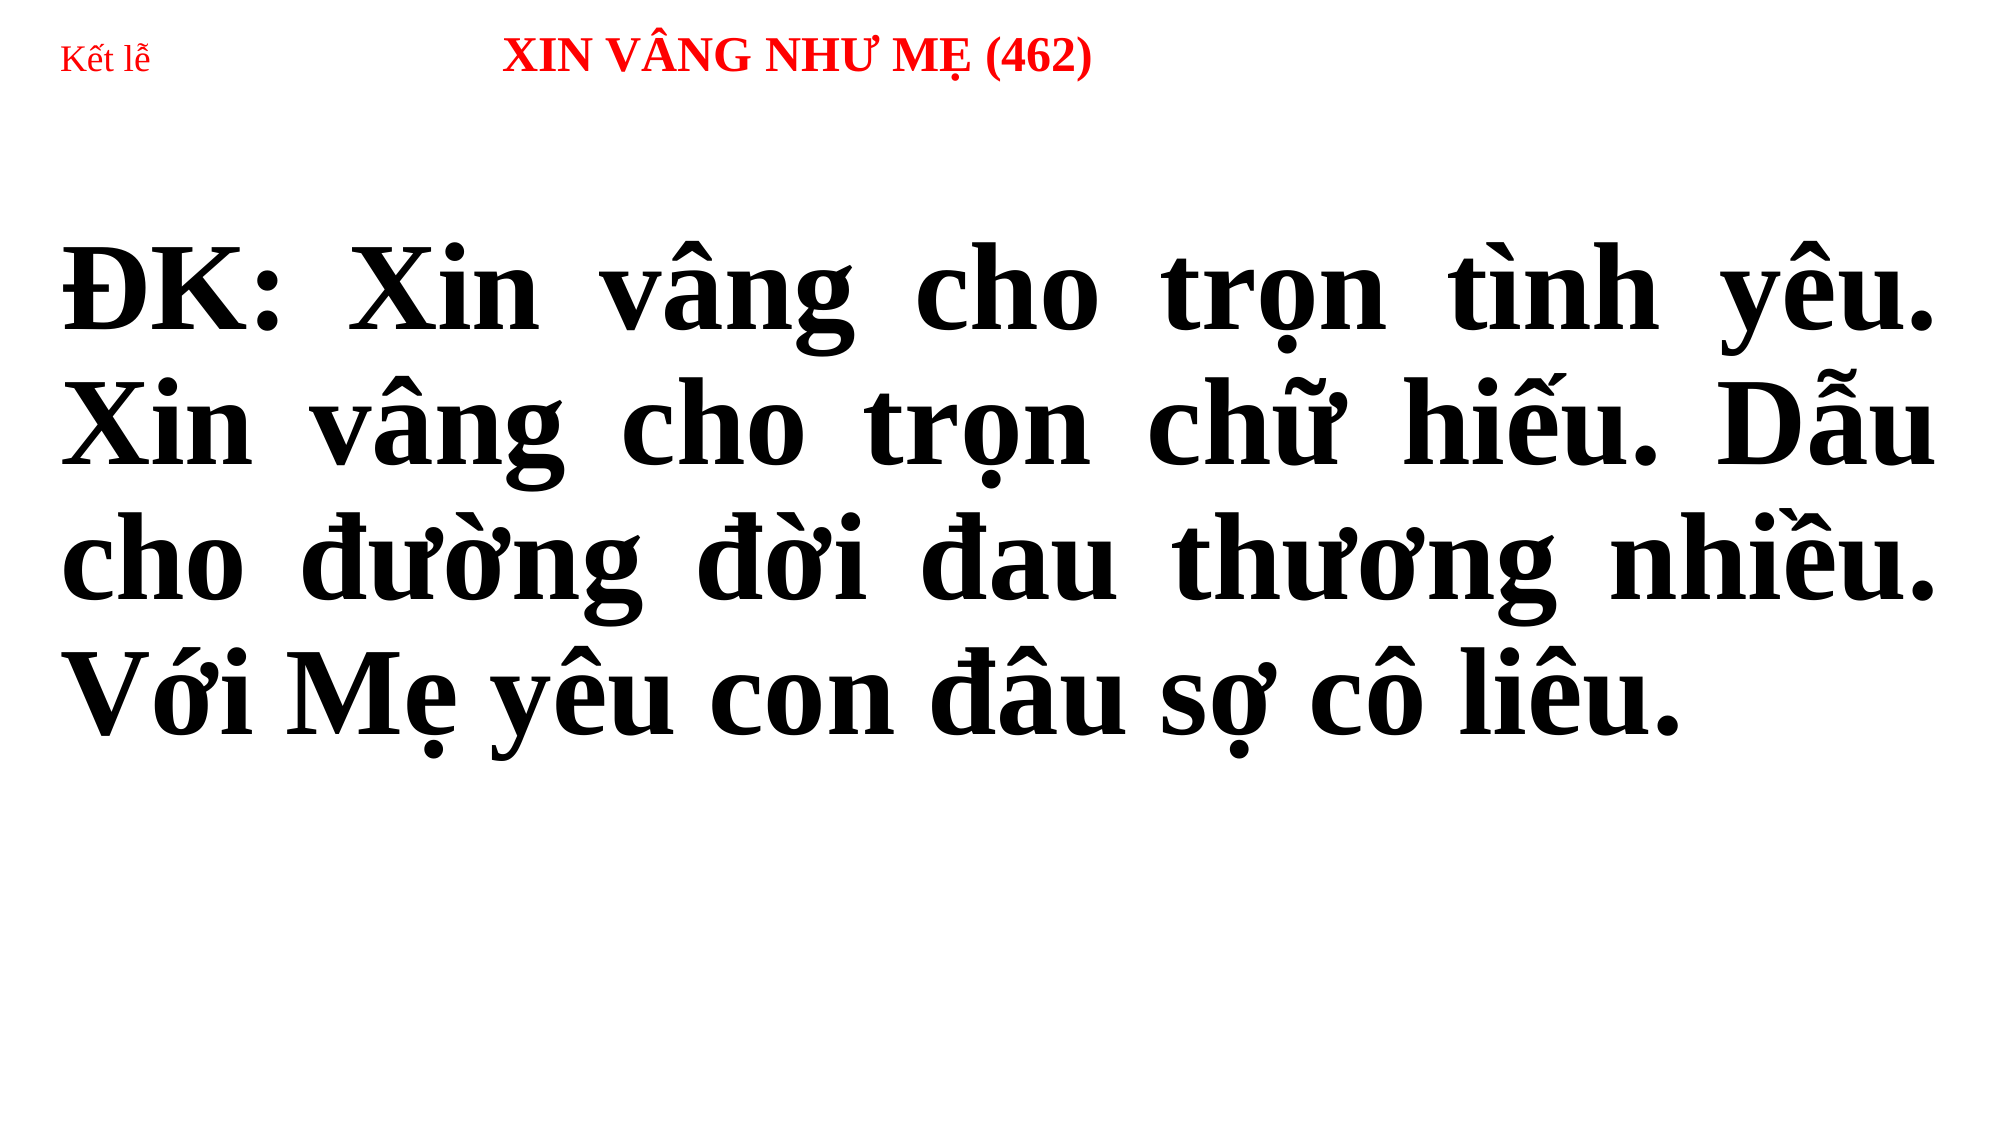

# Kết lễ                                     XIN VÂNG NHƯ MẸ (462)
ĐK: Xin vâng cho trọn tình yêu. Xin vâng cho trọn chữ hiếu. Dẫu cho đường đời đau thương nhiều. Với Mẹ yêu con đâu sợ cô liêu.